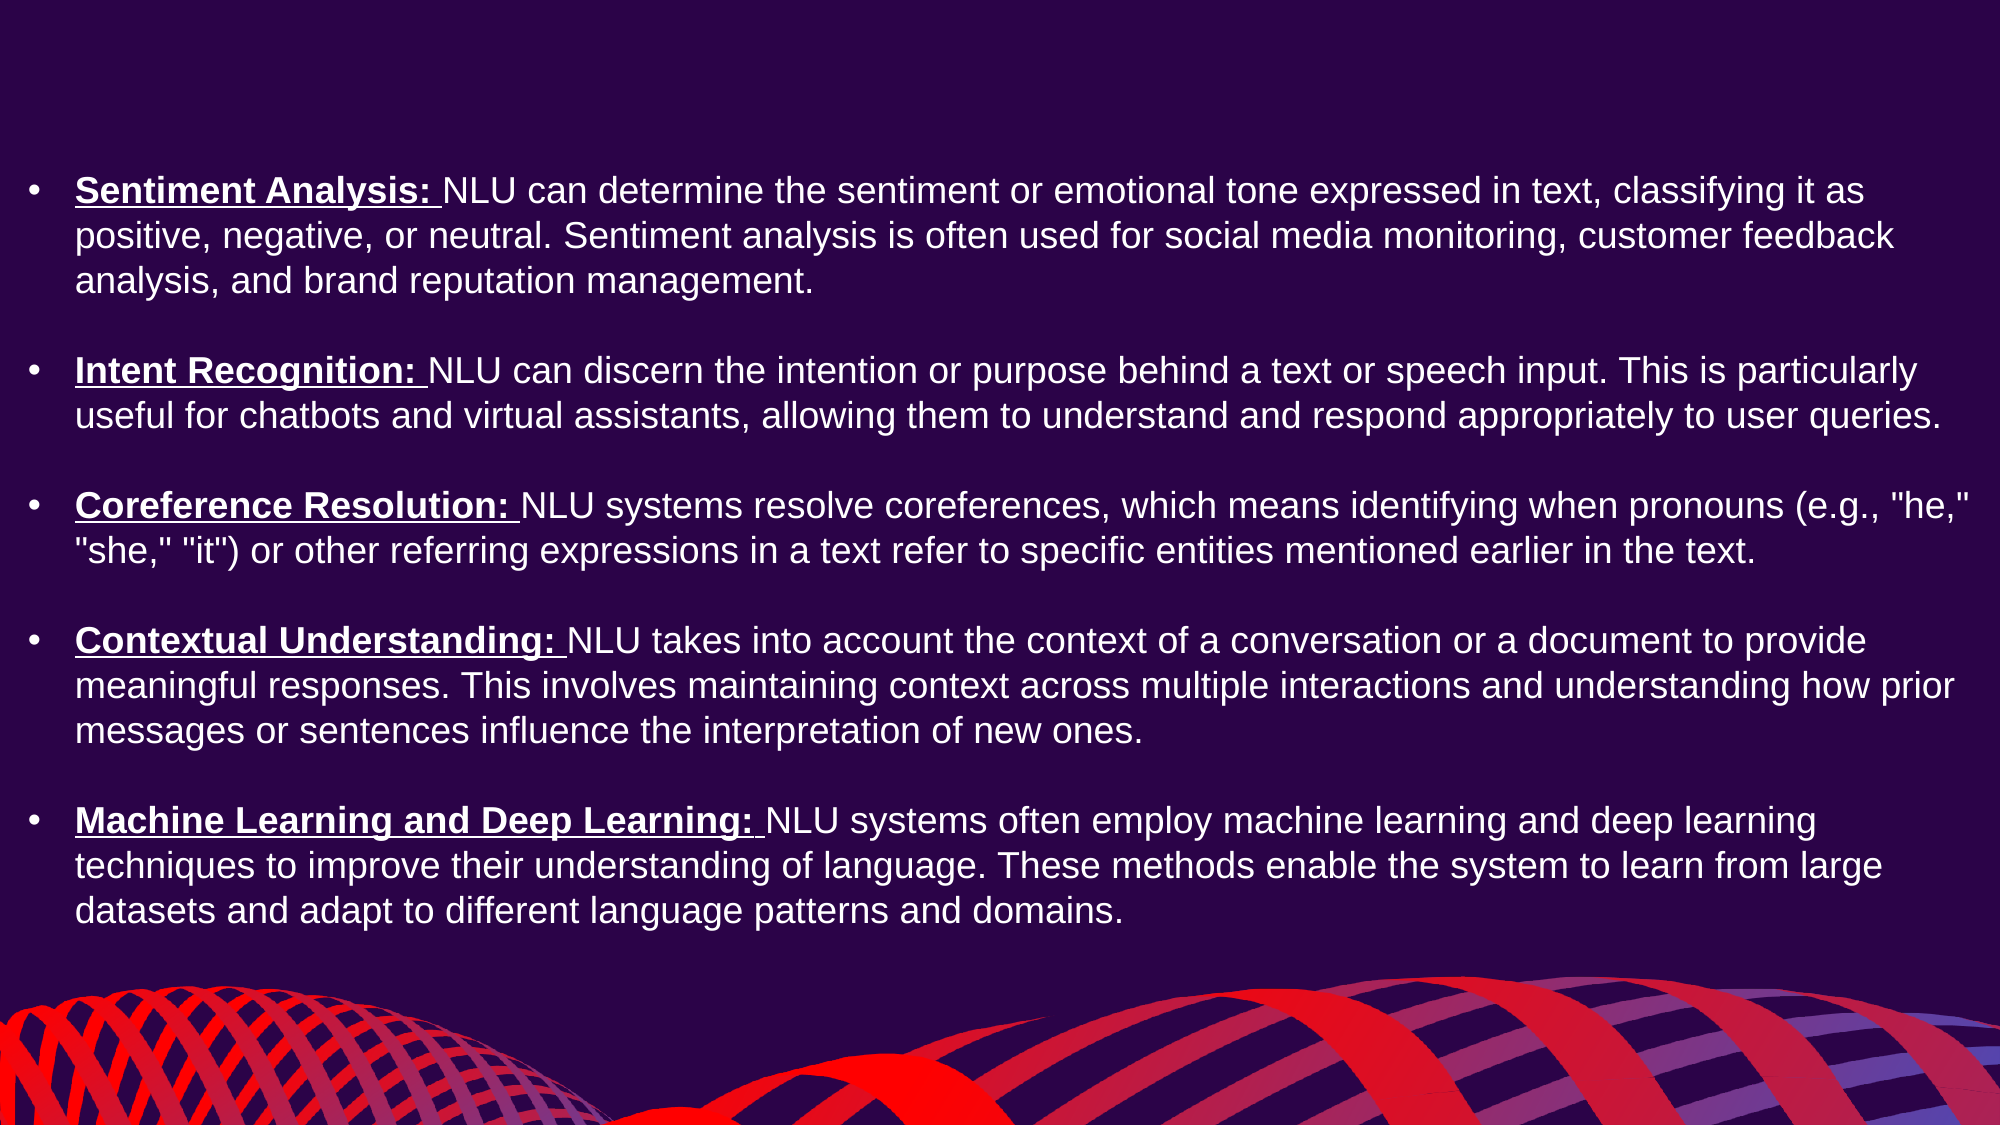

Sentiment Analysis: NLU can determine the sentiment or emotional tone expressed in text, classifying it as positive, negative, or neutral. Sentiment analysis is often used for social media monitoring, customer feedback analysis, and brand reputation management.

Intent Recognition: NLU can discern the intention or purpose behind a text or speech input. This is particularly useful for chatbots and virtual assistants, allowing them to understand and respond appropriately to user queries.

Coreference Resolution: NLU systems resolve coreferences, which means identifying when pronouns (e.g., "he," "she," "it") or other referring expressions in a text refer to specific entities mentioned earlier in the text.

Contextual Understanding: NLU takes into account the context of a conversation or a document to provide meaningful responses. This involves maintaining context across multiple interactions and understanding how prior messages or sentences influence the interpretation of new ones.

Machine Learning and Deep Learning: NLU systems often employ machine learning and deep learning techniques to improve their understanding of language. These methods enable the system to learn from large datasets and adapt to different language patterns and domains.